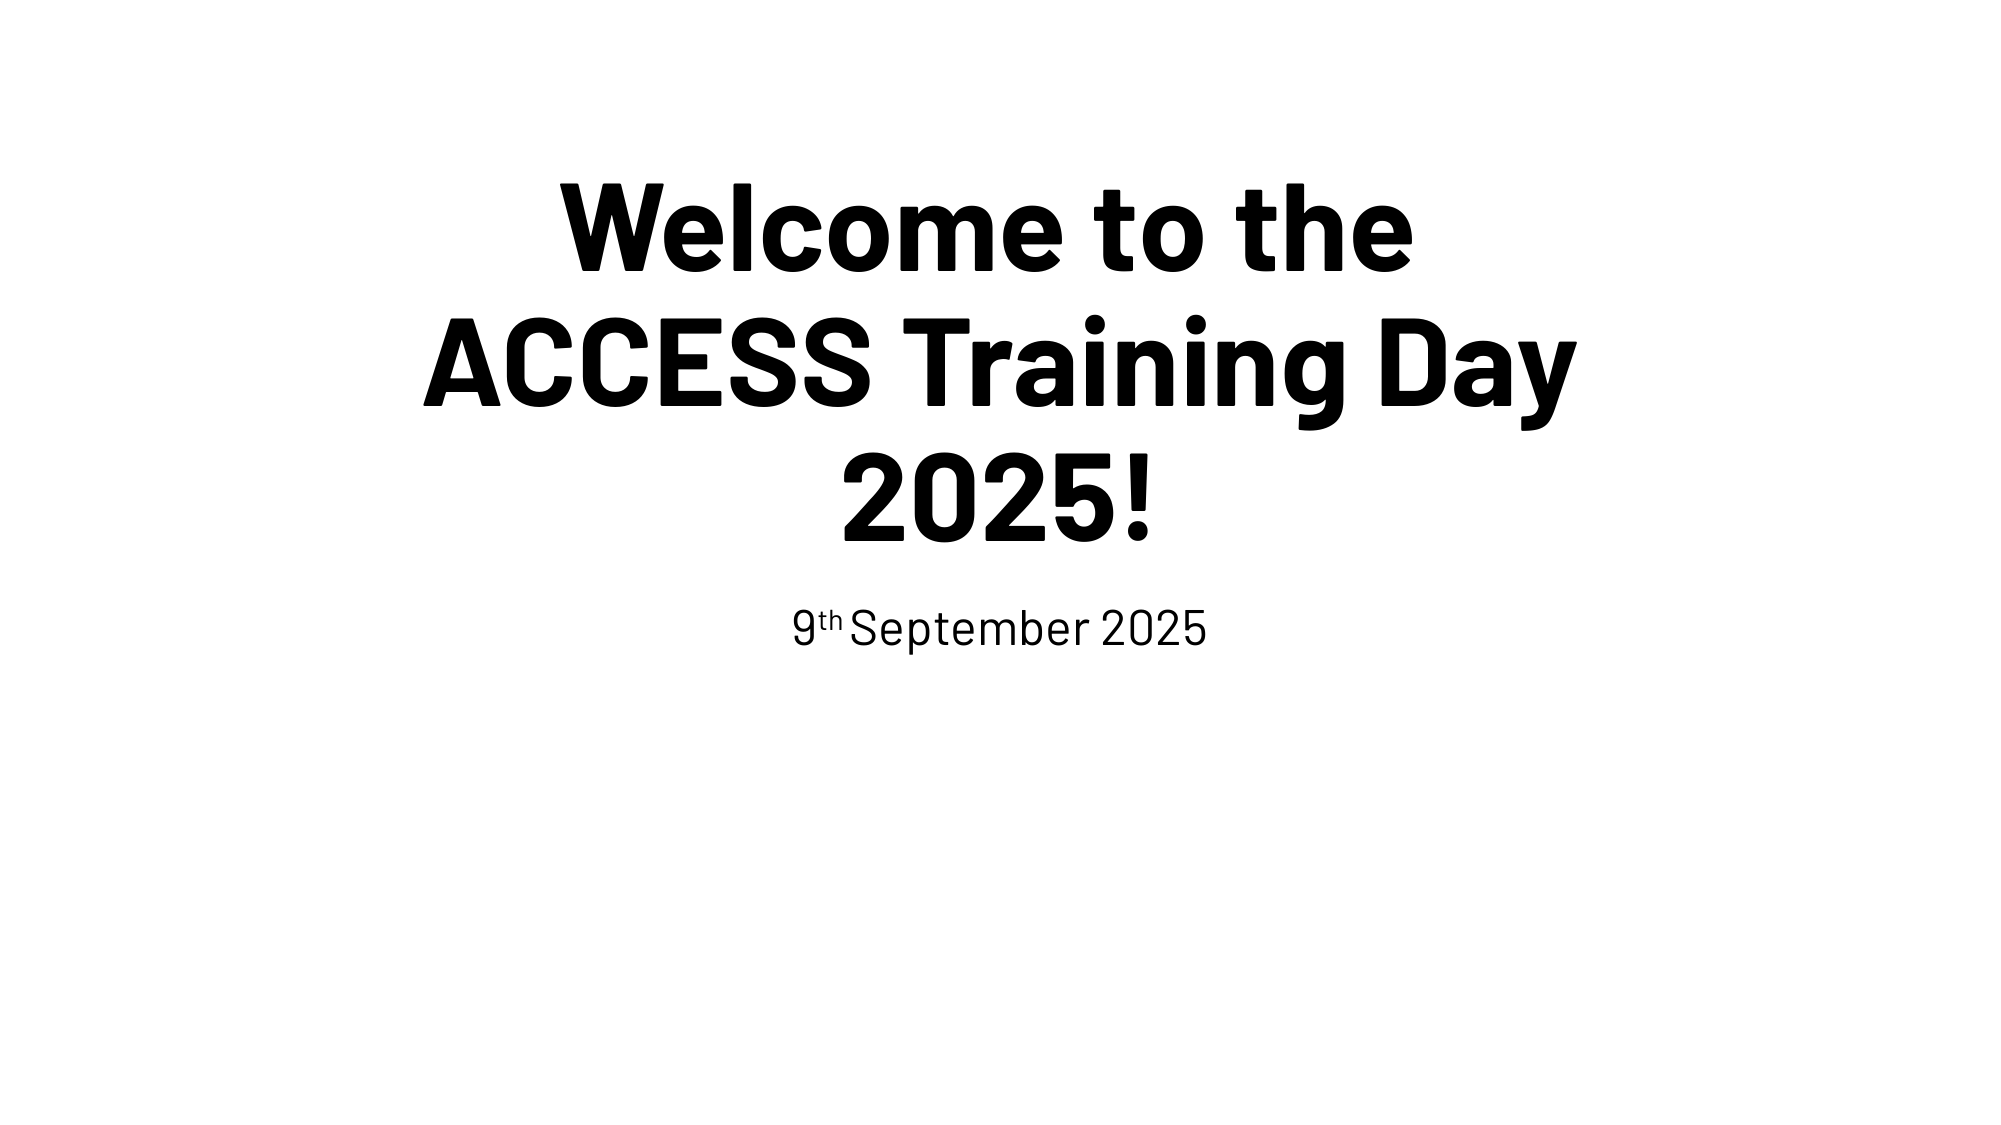

# Welcome to the ACCESS Training Day 2025!
9th September 2025